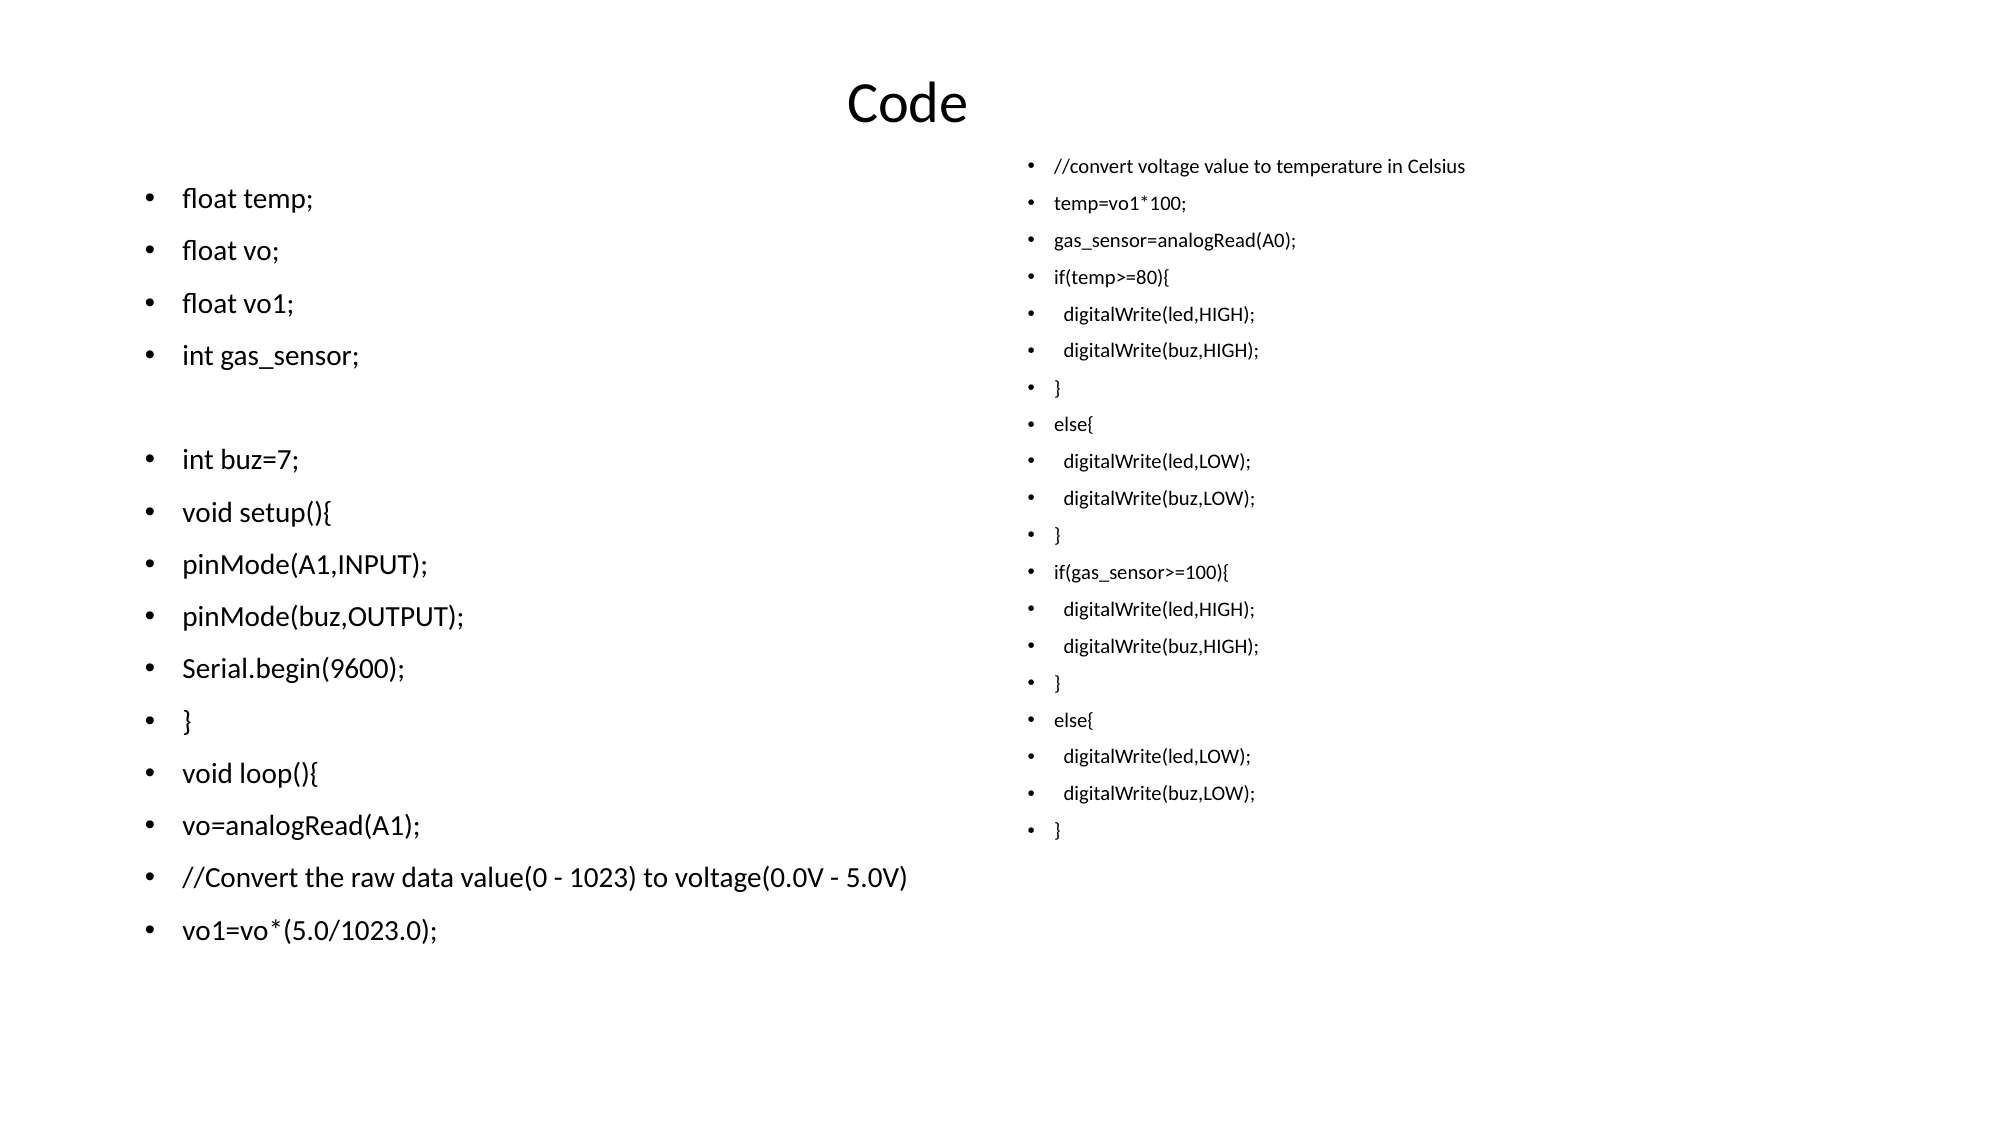

# Code
//convert voltage value to temperature in Celsius
temp=vo1*100;
gas_sensor=analogRead(A0);
if(temp>=80){
  digitalWrite(led,HIGH);
  digitalWrite(buz,HIGH);
}
else{
  digitalWrite(led,LOW);
  digitalWrite(buz,LOW);
}
if(gas_sensor>=100){
  digitalWrite(led,HIGH);
  digitalWrite(buz,HIGH);
}
else{
  digitalWrite(led,LOW);
  digitalWrite(buz,LOW);
}
float temp;
float vo;
float vo1;
int gas_sensor;

int buz=7;
void setup(){
pinMode(A1,INPUT);
pinMode(buz,OUTPUT);
Serial.begin(9600);
}
void loop(){
vo=analogRead(A1);
//Convert the raw data value(0 - 1023) to voltage(0.0V - 5.0V)
vo1=vo*(5.0/1023.0);